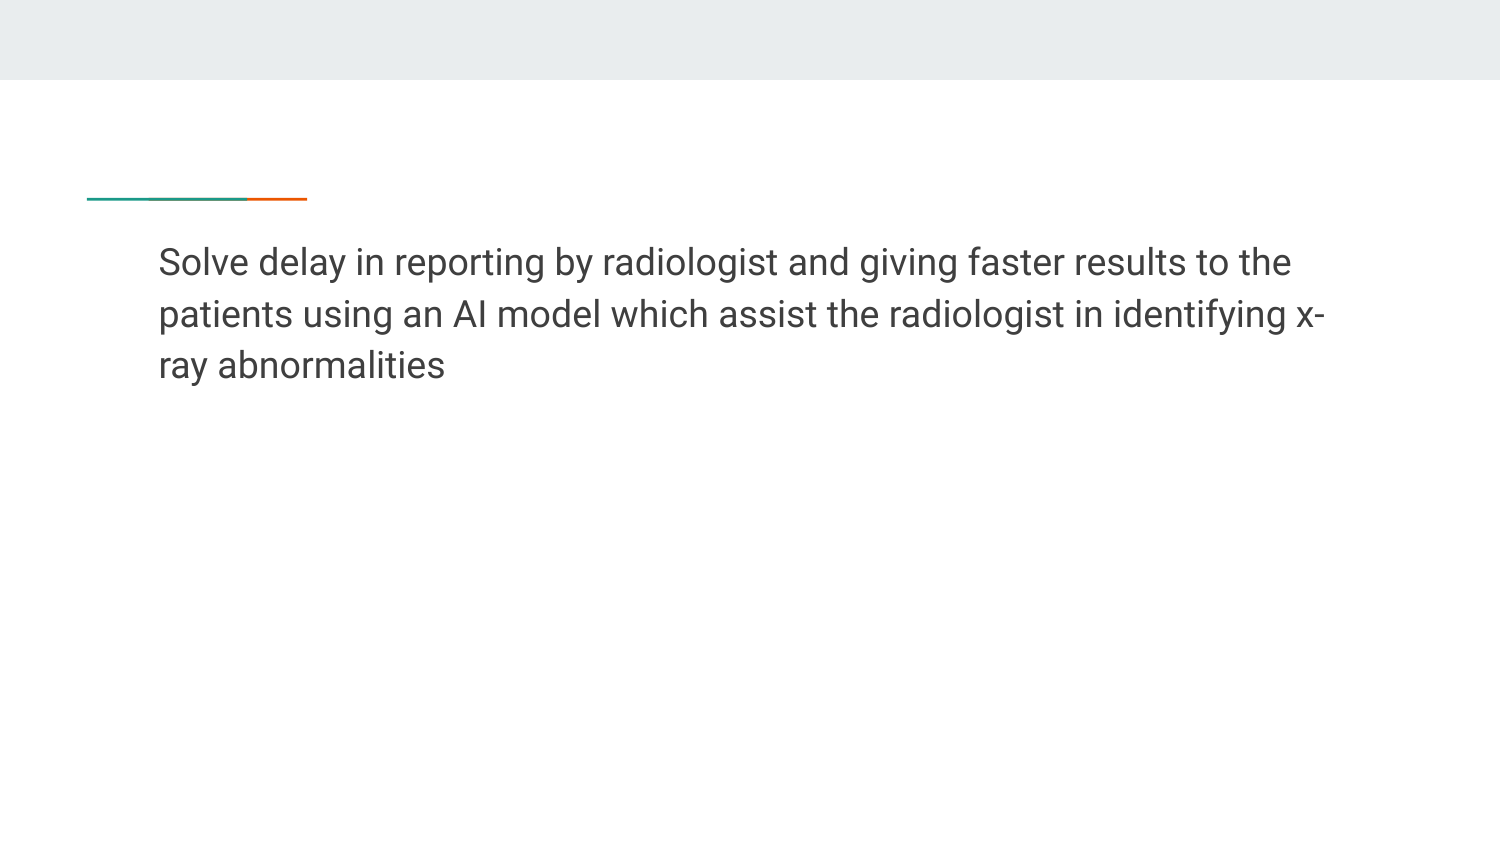

# Solve delay in reporting by radiologist and giving faster results to the patients using an AI model which assist the radiologist in identifying x-ray abnormalities